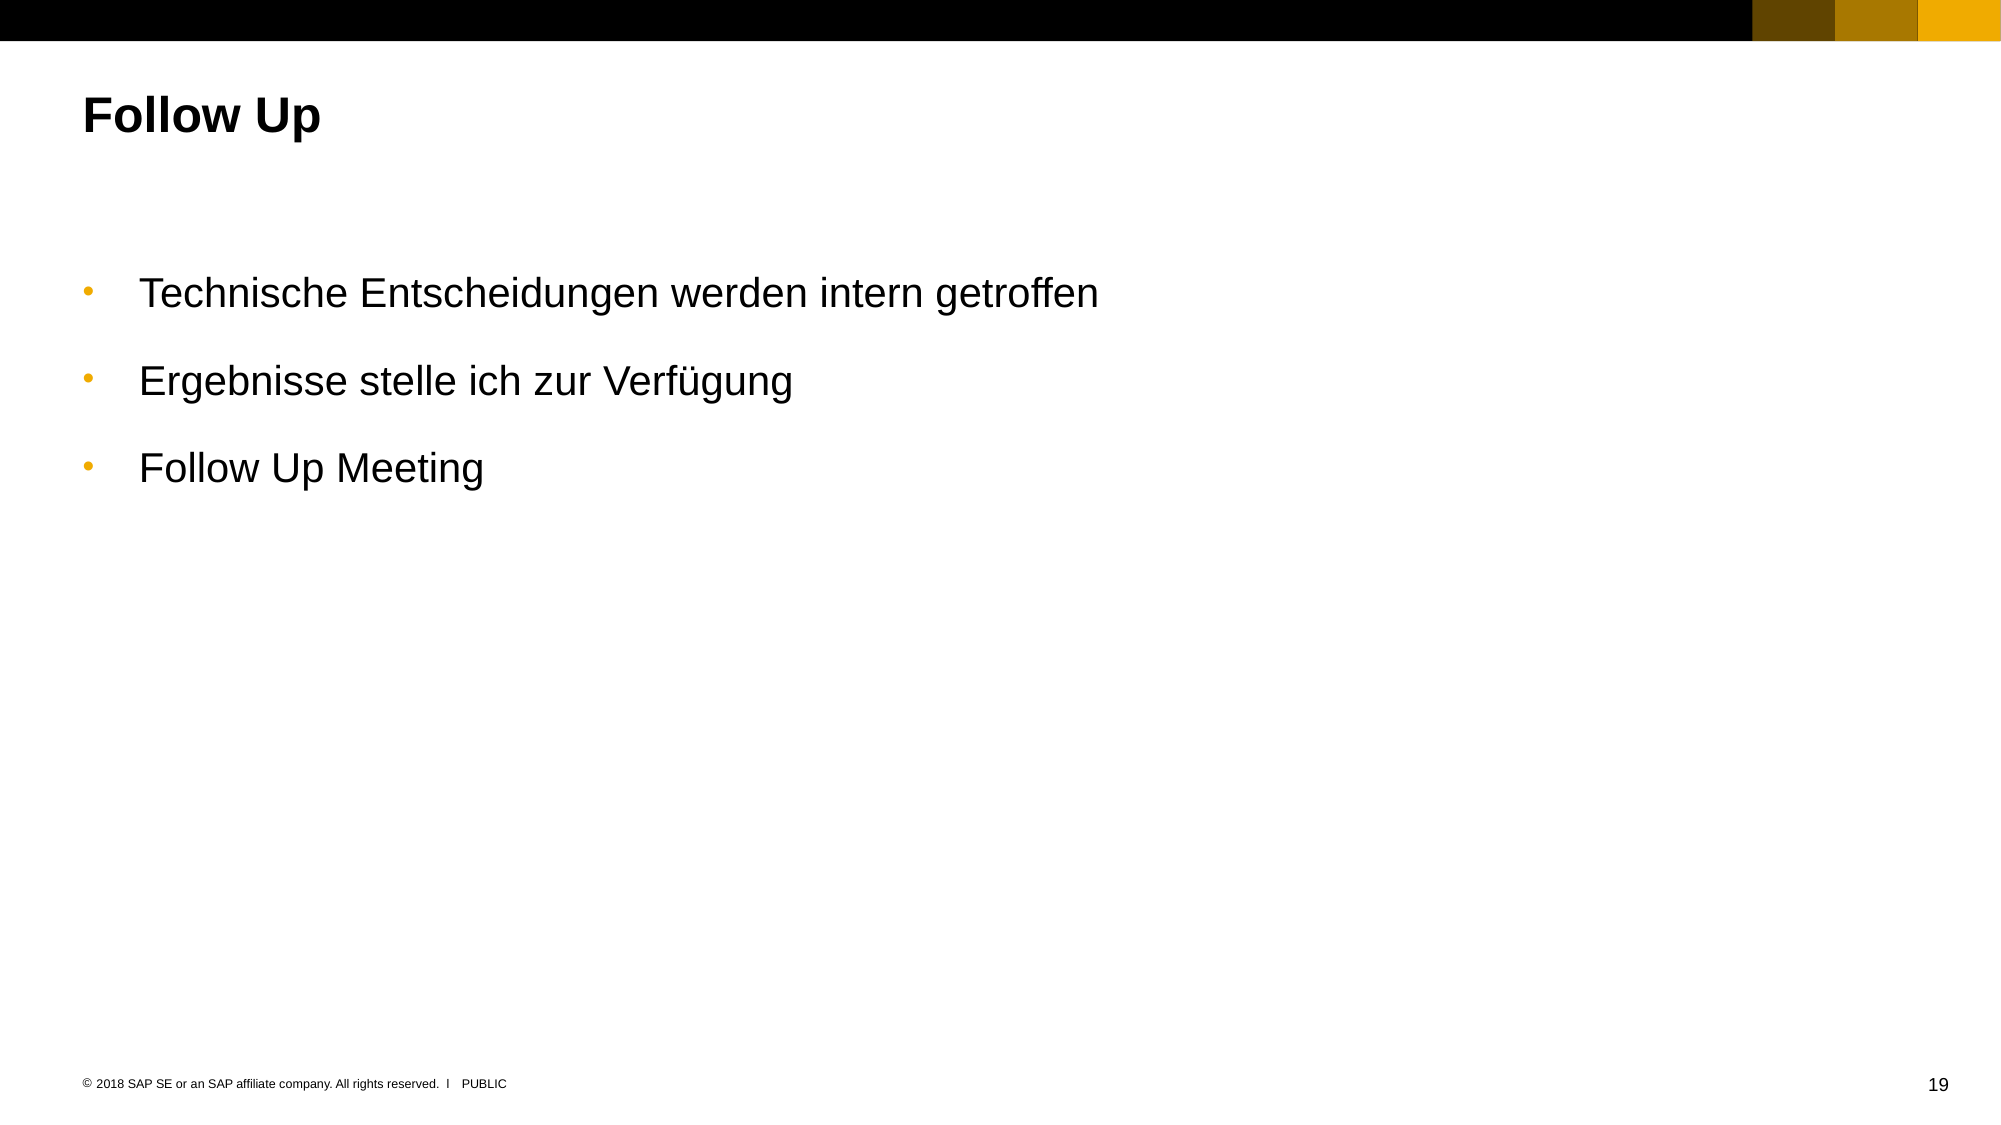

# Follow Up
Technische Entscheidungen werden intern getroffen
Ergebnisse stelle ich zur Verfügung
Follow Up Meeting